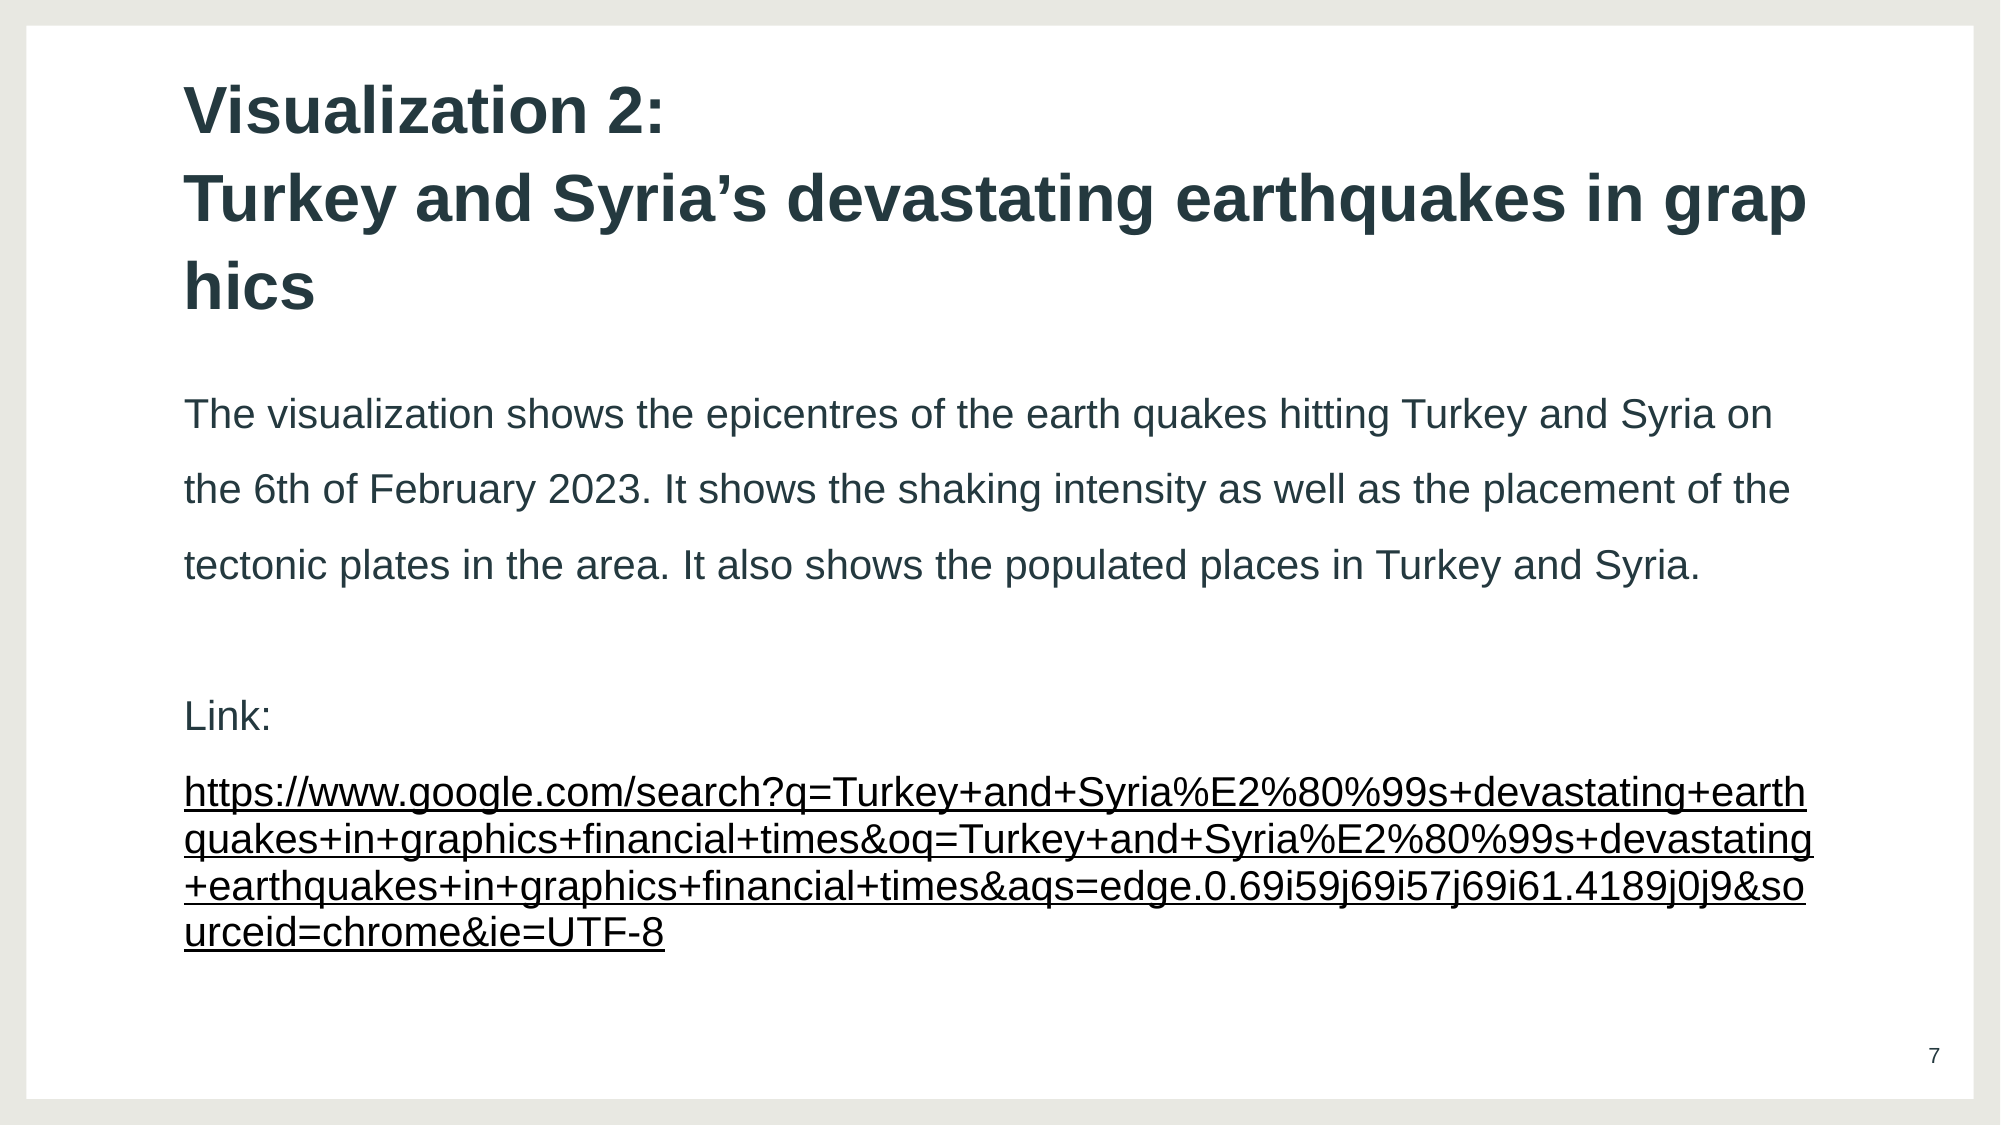

# Visualization 2: Turkey and Syria’s devastating earthquakes in graphics
The visualization shows the epicentres of the earth quakes hitting Turkey and Syria on the 6th of February 2023. It shows the shaking intensity as well as the placement of the tectonic plates in the area. It also shows the populated places in Turkey and Syria.

Link:
https://www.google.com/search?q=Turkey+and+Syria%E2%80%99s+devastating+earthquakes+in+graphics+financial+times&oq=Turkey+and+Syria%E2%80%99s+devastating+earthquakes+in+graphics+financial+times&aqs=edge.0.69i59j69i57j69i61.4189j0j9&sourceid=chrome&ie=UTF-8
7